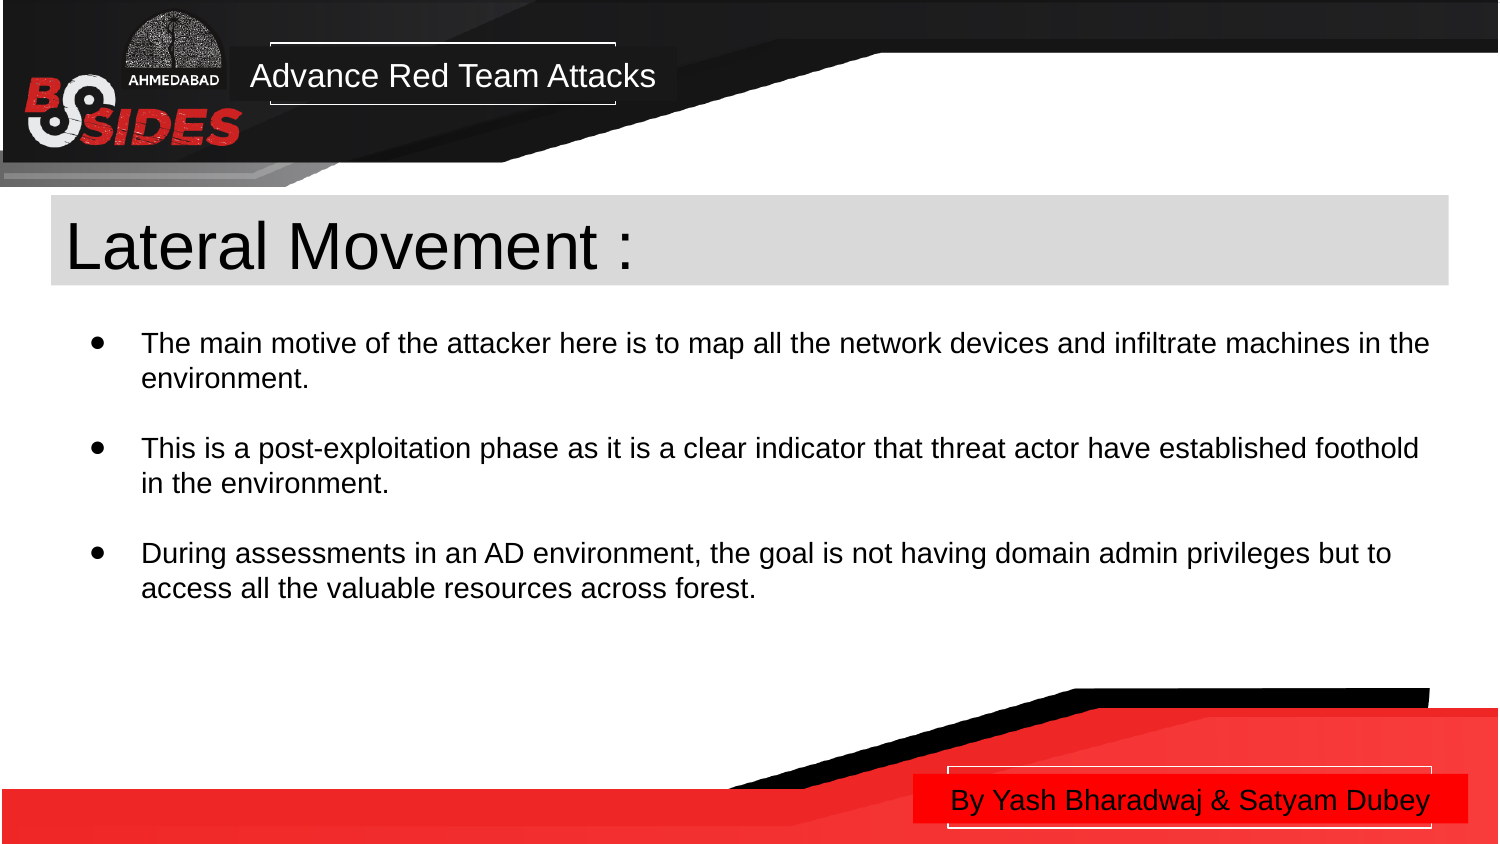

Advance Red Team Attacks
Lateral Movement :
The main motive of the attacker here is to map all the network devices and infiltrate machines in the environment.

This is a post-exploitation phase as it is a clear indicator that threat actor have established foothold in the environment.

During assessments in an AD environment, the goal is not having domain admin privileges but to access all the valuable resources across forest.

By Yash Bharadwaj & Satyam Dubey